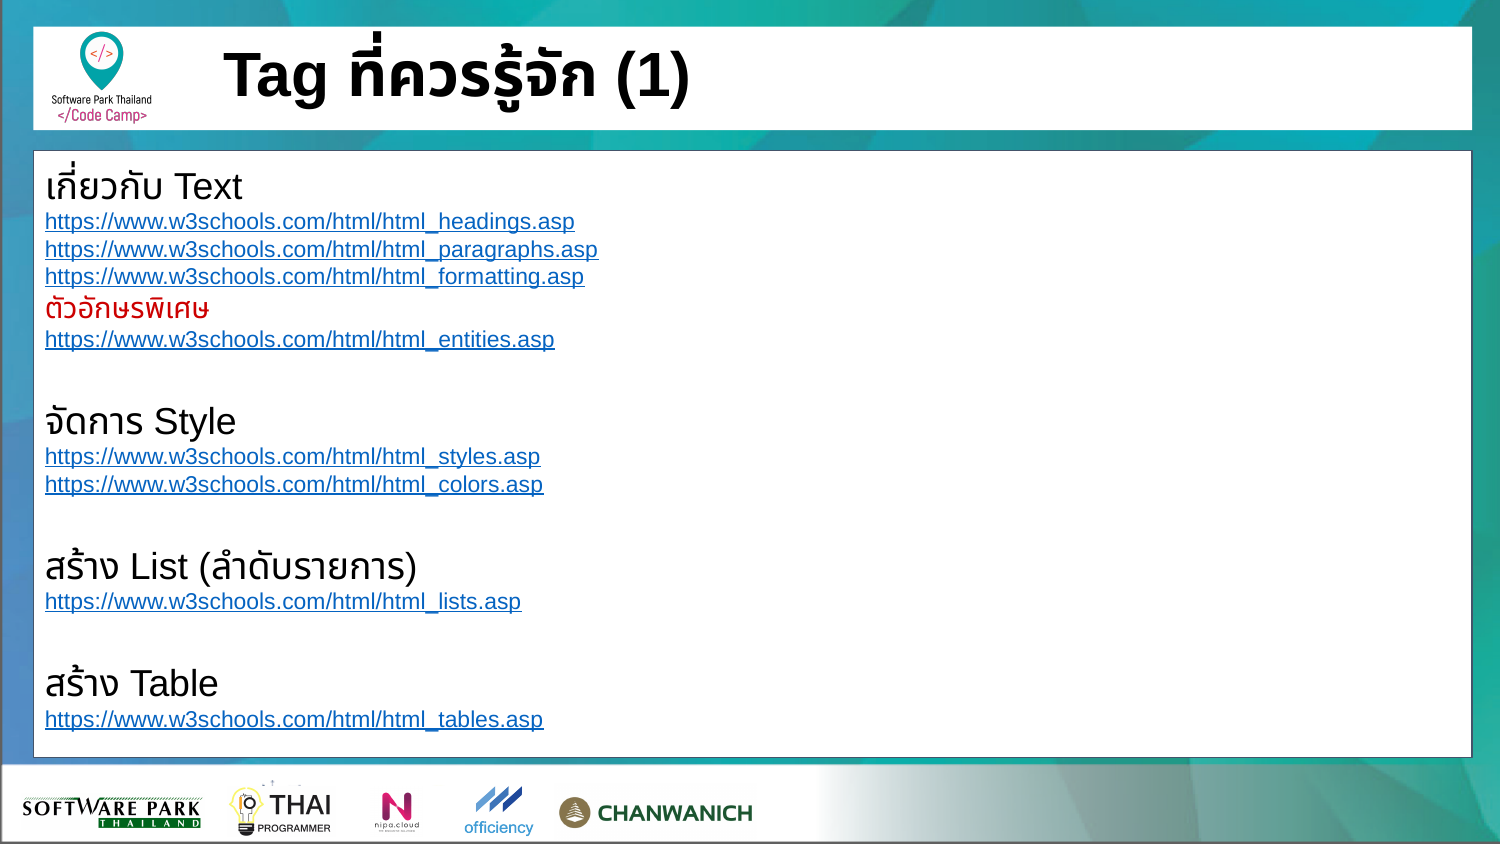

# Tag ที่ควรรู้จัก (1)
เกี่ยวกับ Text
https://www.w3schools.com/html/html_headings.asp
https://www.w3schools.com/html/html_paragraphs.asp
https://www.w3schools.com/html/html_formatting.asp
ตัวอักษรพิเศษ
https://www.w3schools.com/html/html_entities.asp

จัดการ Style
https://www.w3schools.com/html/html_styles.asp
https://www.w3schools.com/html/html_colors.asp

สร้าง List (ลำดับรายการ)
https://www.w3schools.com/html/html_lists.asp

สร้าง Table
https://www.w3schools.com/html/html_tables.asp